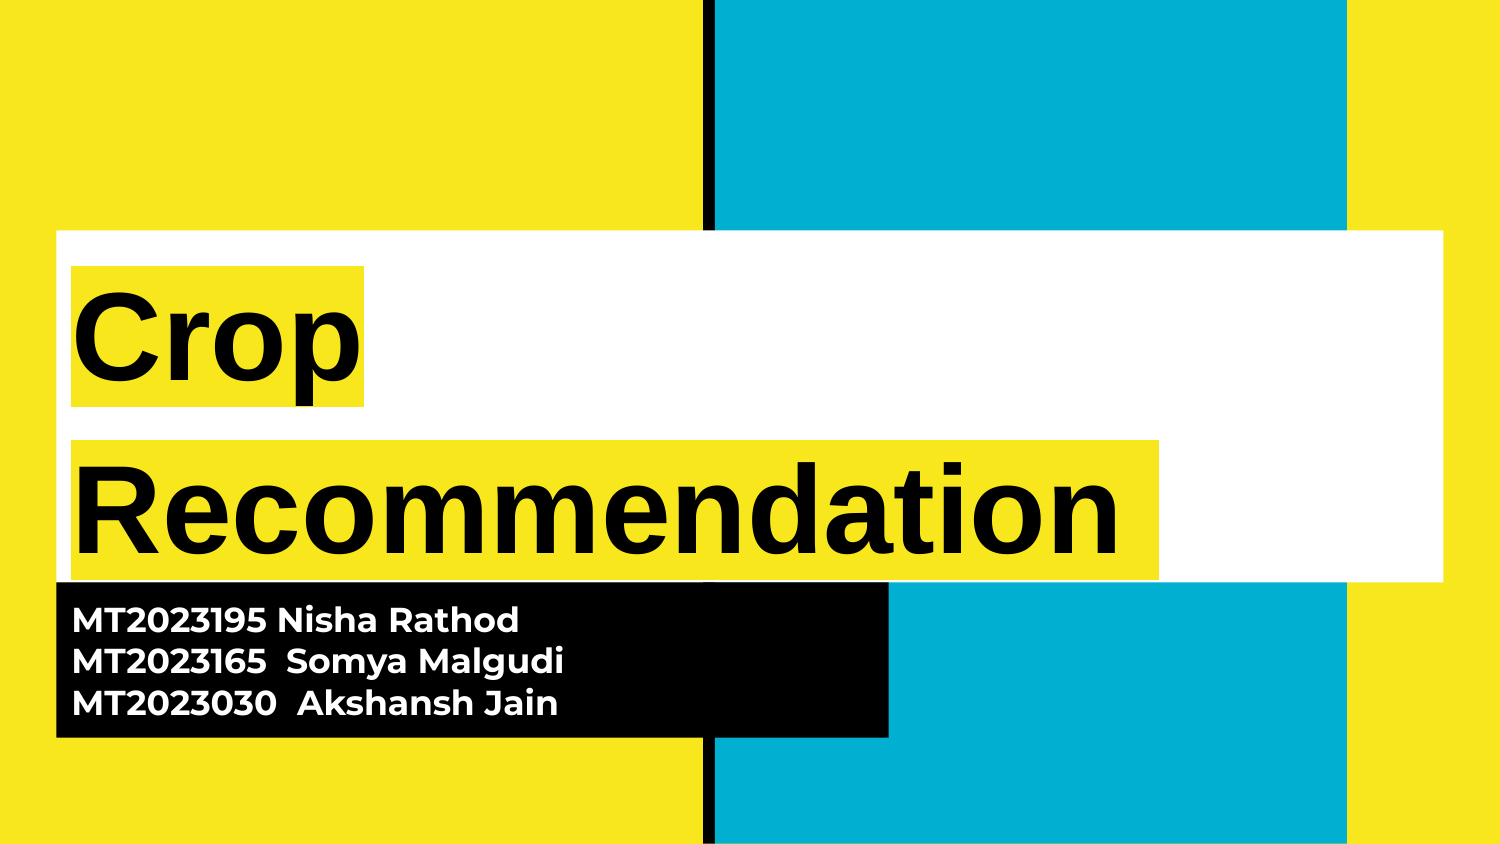

# Crop Recommendation

MT2023195 Nisha Rathod
MT2023165  Somya Malgudi
MT2023030  Akshansh Jain